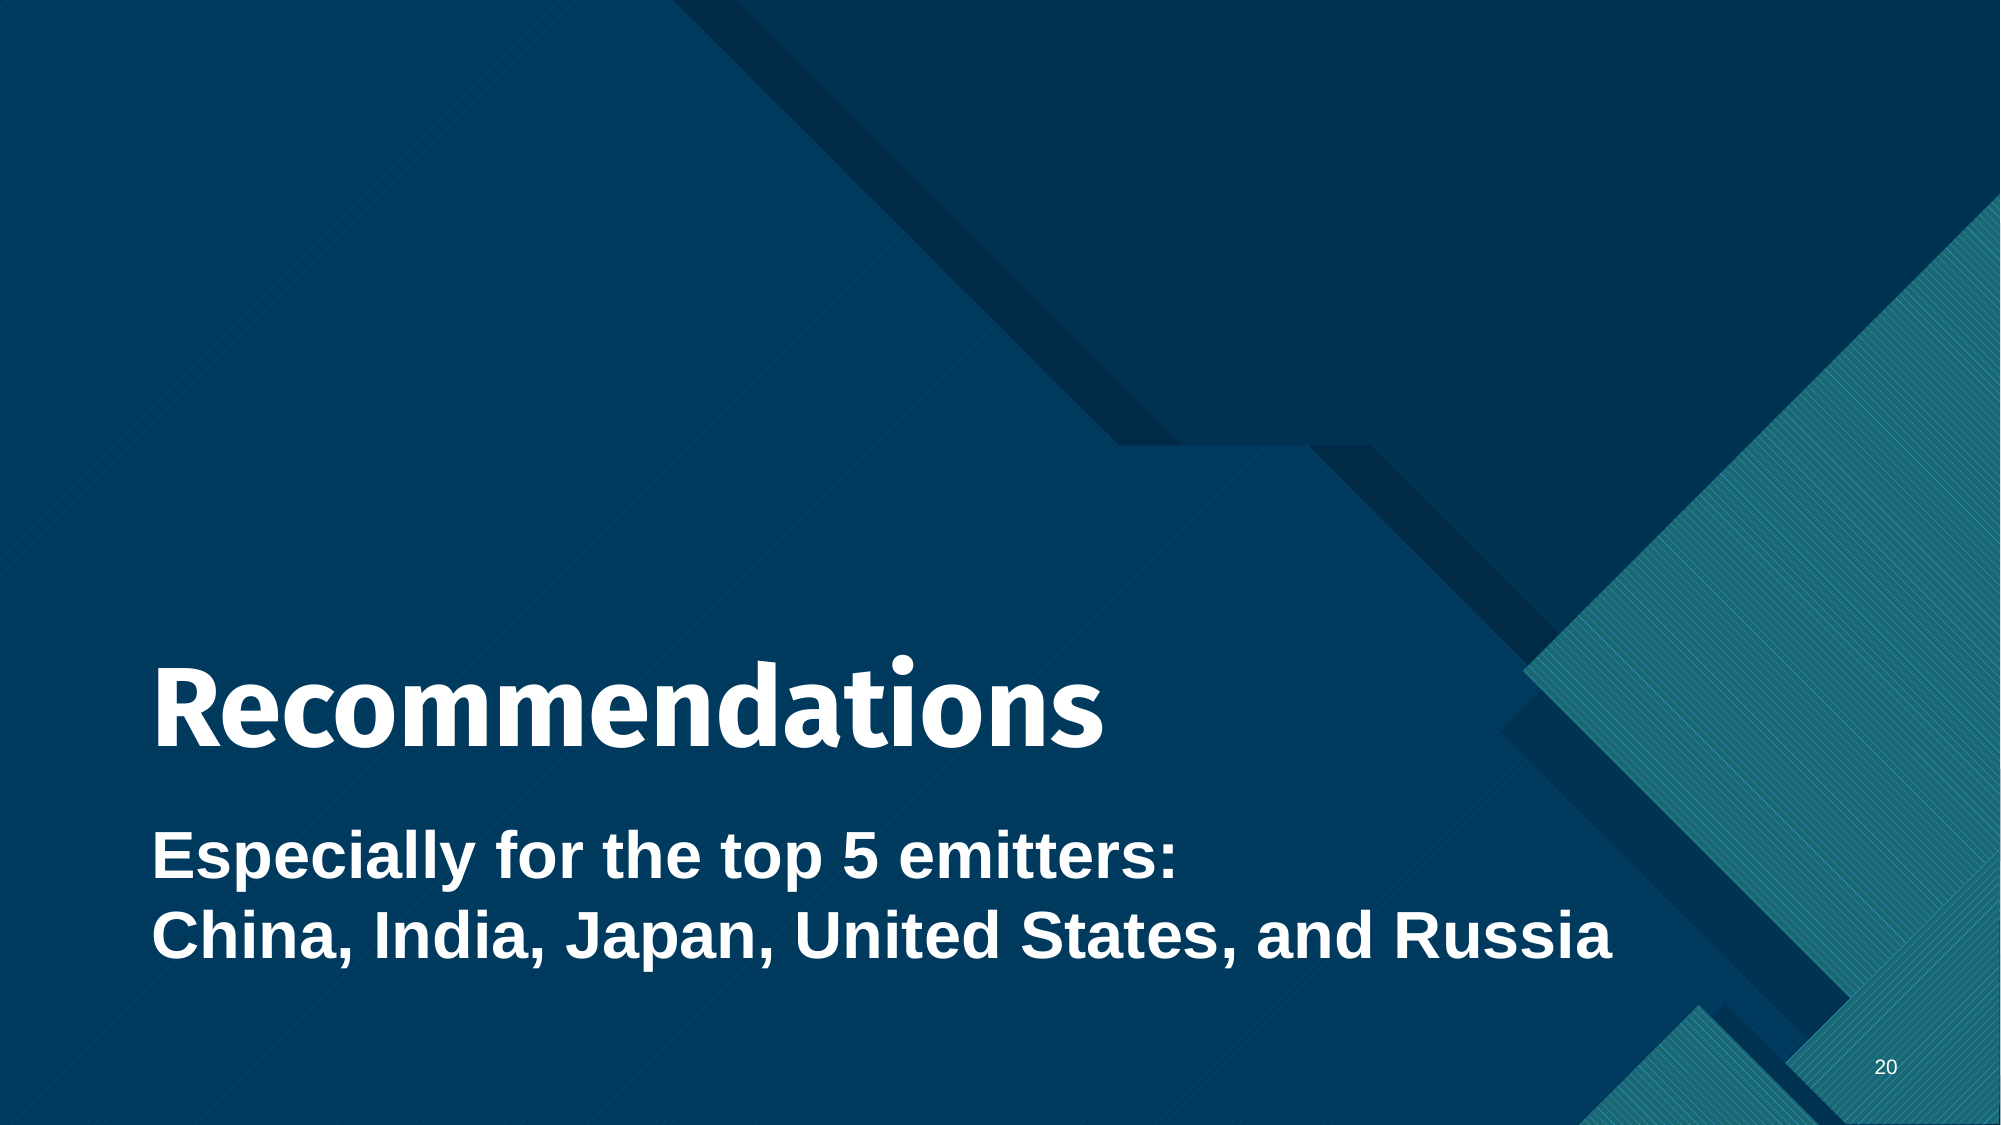

# Recommendations
Especially for the top 5 emitters:
China, India, Japan, United States, and Russia
20